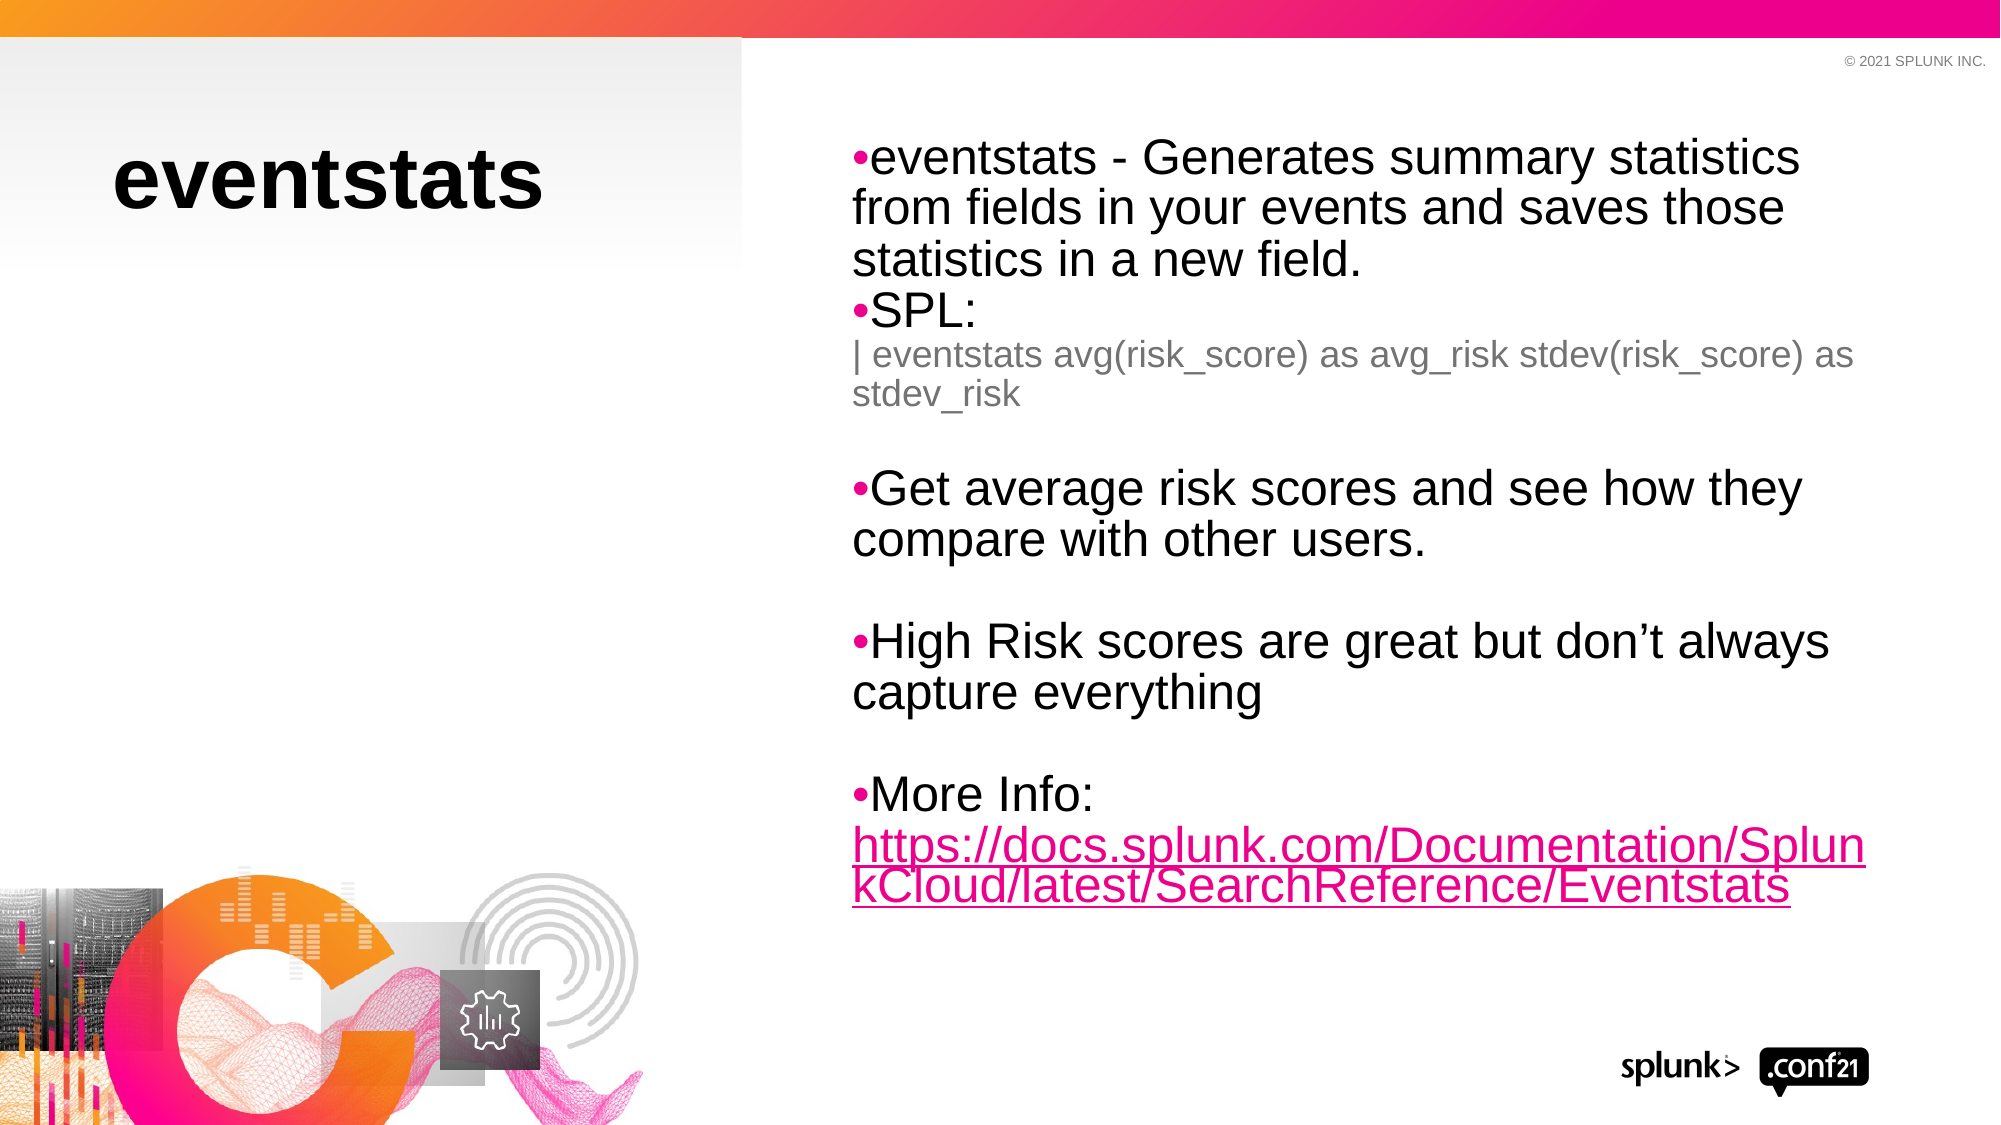

eventstats

•eventstats - Generates summary statistics from fields in your events and saves those statistics in a new field.
•SPL:
| eventstats avg(risk_score) as avg_risk stdev(risk_score) as stdev_risk

•Get average risk scores and see how they compare with other users.
•High Risk scores are great but don’t always capture everything
•More Info: https://docs.splunk.com/Documentation/SplunkCloud/latest/SearchReference/Eventstats